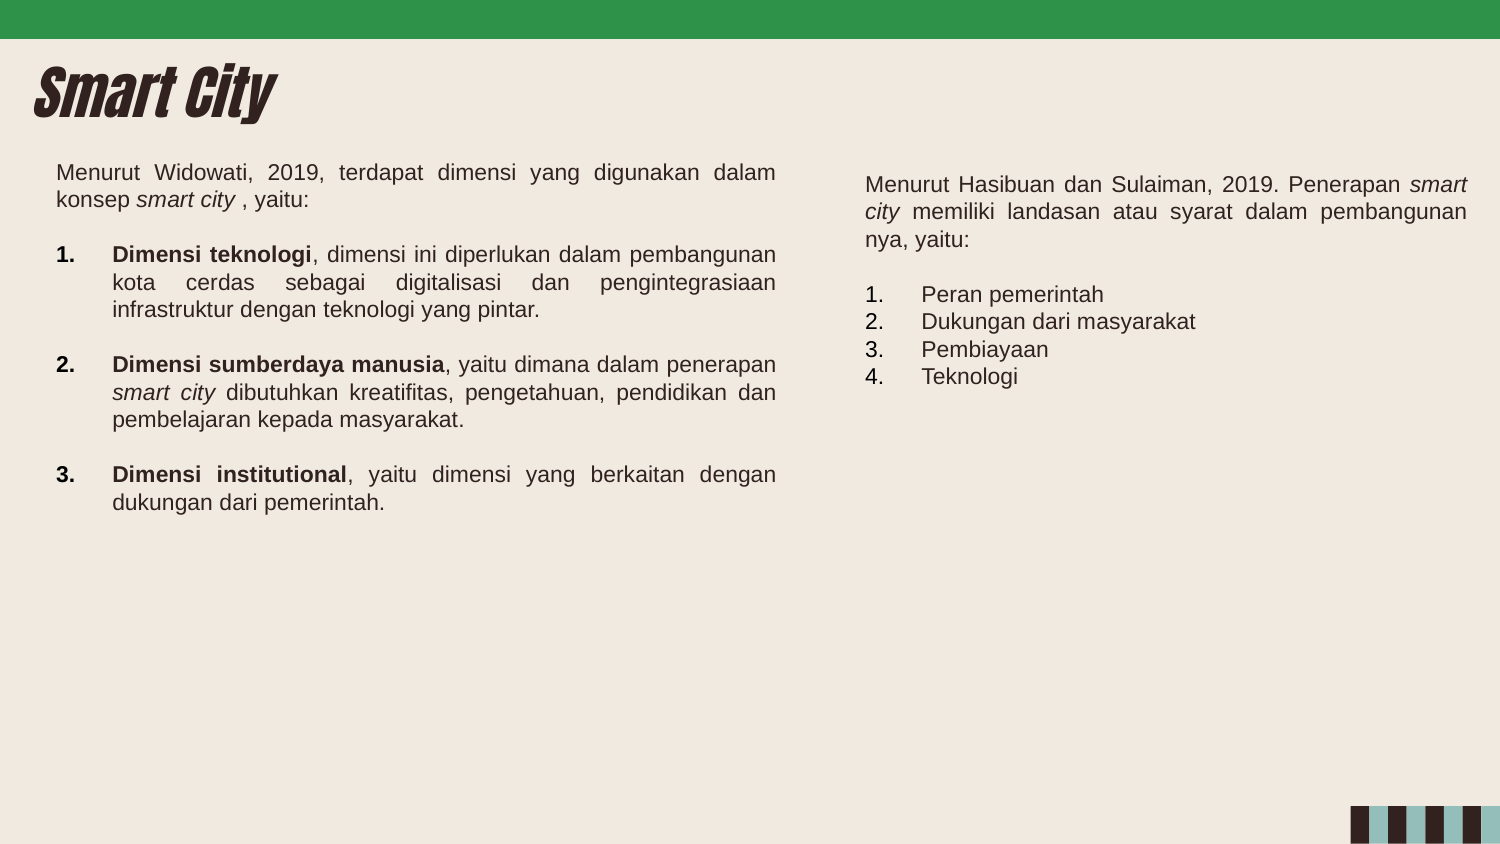

# Smart City
Menurut Widowati, 2019, terdapat dimensi yang digunakan dalam konsep smart city , yaitu:

Dimensi teknologi, dimensi ini diperlukan dalam pembangunan kota cerdas sebagai digitalisasi dan pengintegrasiaan infrastruktur dengan teknologi yang pintar.

Dimensi sumberdaya manusia, yaitu dimana dalam penerapan smart city dibutuhkan kreatifitas, pengetahuan, pendidikan dan pembelajaran kepada masyarakat.

Dimensi institutional, yaitu dimensi yang berkaitan dengan dukungan dari pemerintah.
Menurut Hasibuan dan Sulaiman, 2019. Penerapan smart city memiliki landasan atau syarat dalam pembangunan nya, yaitu:

Peran pemerintah
Dukungan dari masyarakat
Pembiayaan
Teknologi